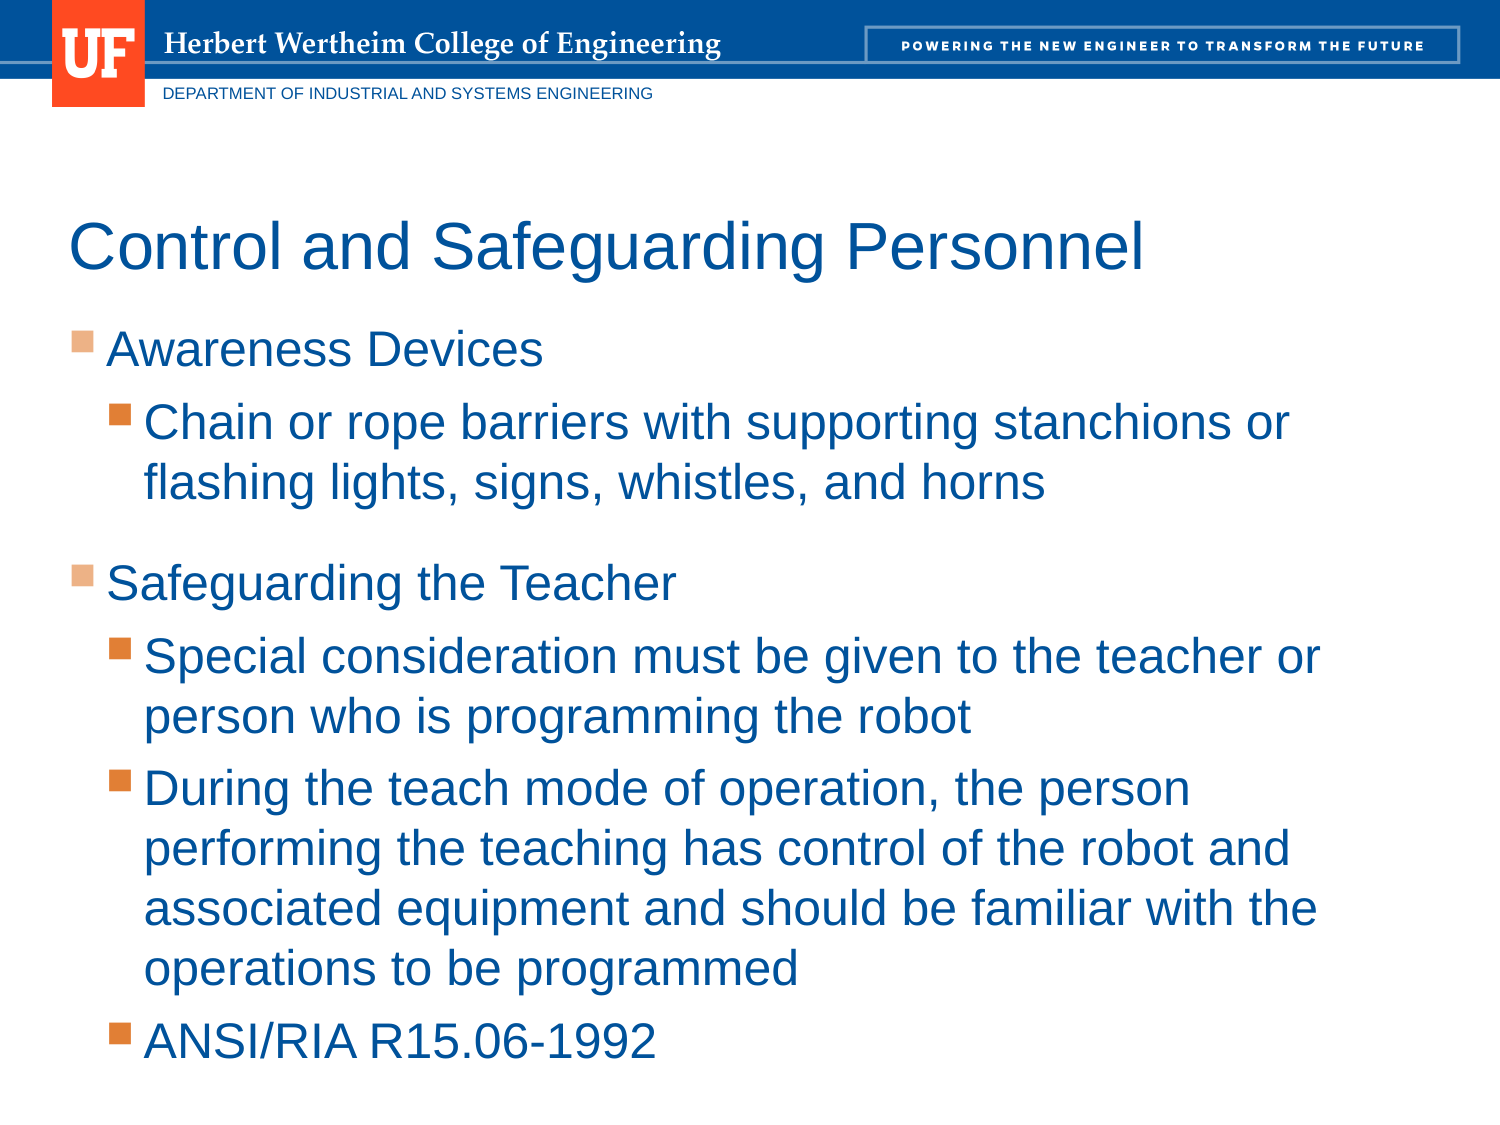

# Control and Safeguarding Personnel
Awareness Devices
Chain or rope barriers with supporting stanchions or flashing lights, signs, whistles, and horns
Safeguarding the Teacher
Special consideration must be given to the teacher or person who is programming the robot
During the teach mode of operation, the person performing the teaching has control of the robot and associated equipment and should be familiar with the operations to be programmed
ANSI/RIA R15.06-1992